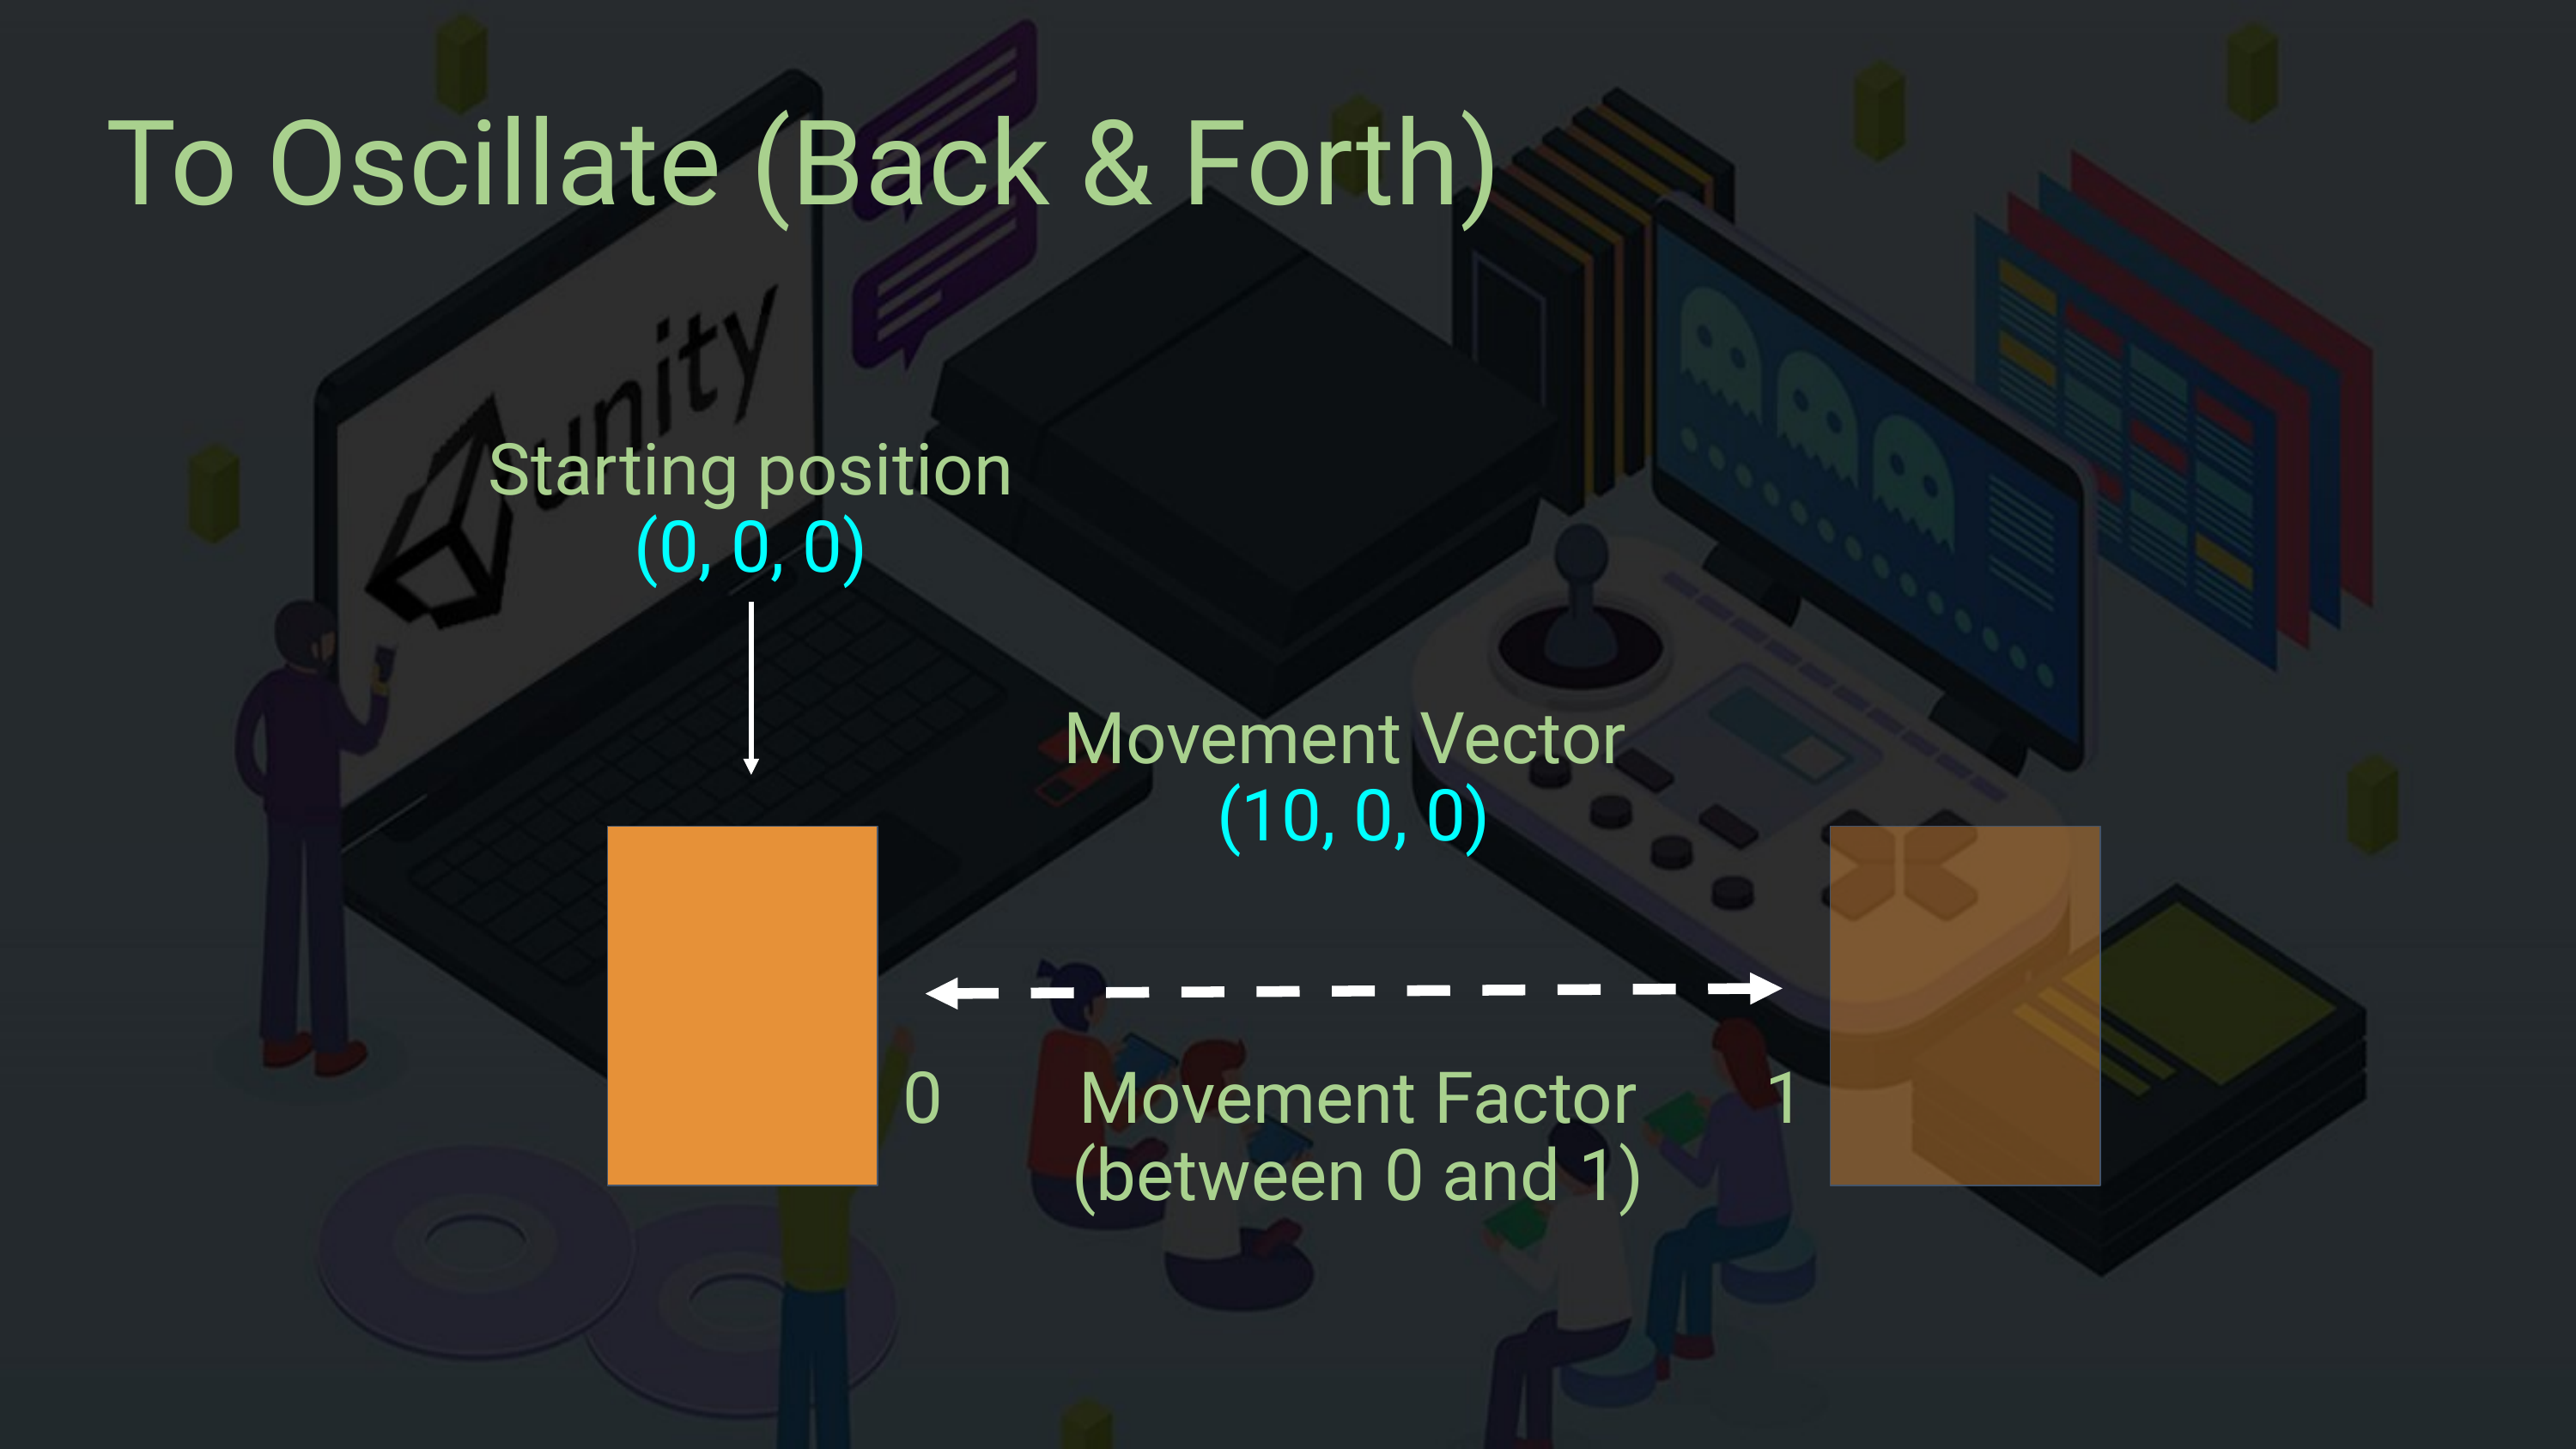

# To Oscillate (Back & Forth)
Starting position (0, 0, 0)
Movement Vector
(10, 0, 0)

0
Movement Factor
(between 0 and 1)
1